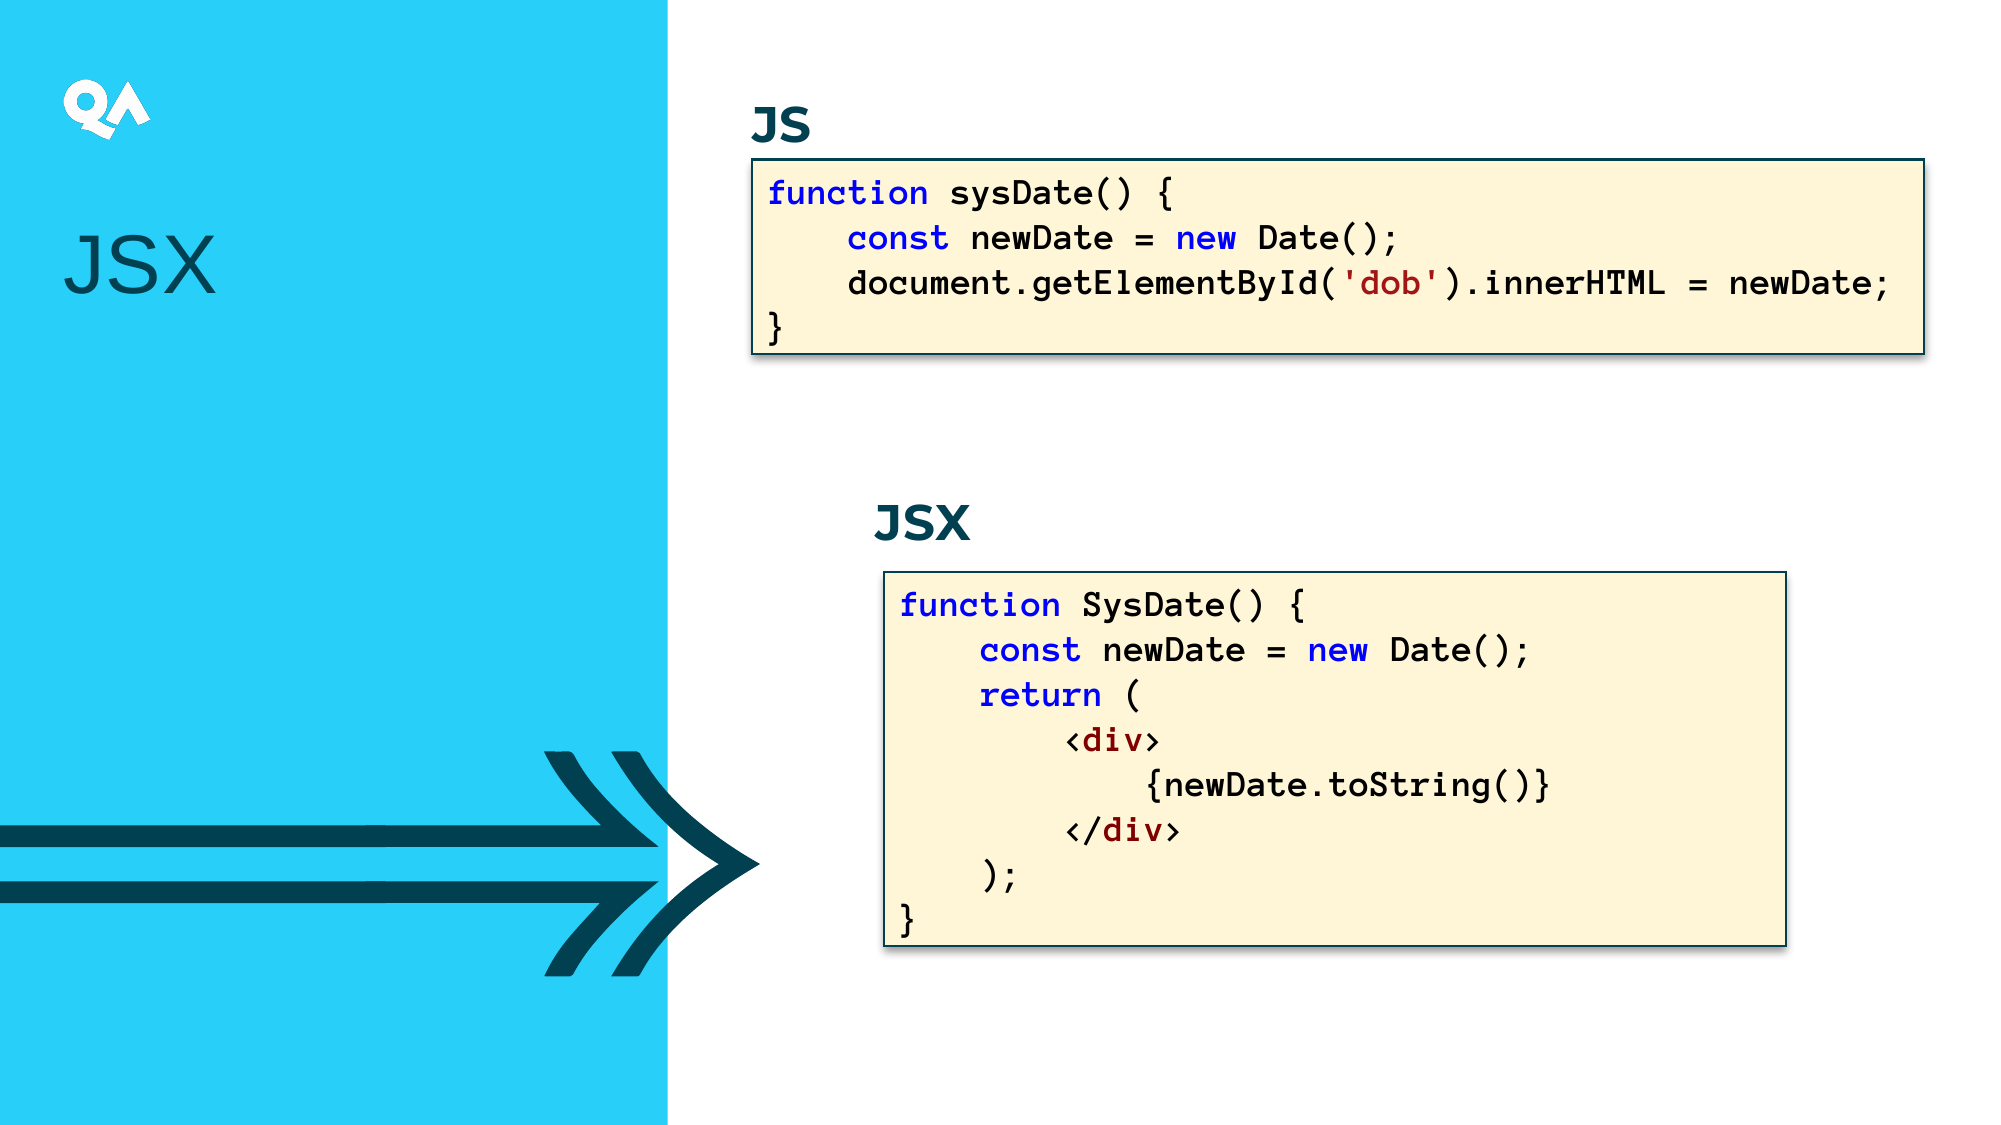

JS
function sysDate() {
    const newDate = new Date();
    document.getElementById('dob').innerHTML = newDate;
}
JSX

# JSX
function SysDate() {
    const newDate = new Date();
    return (
        <div>
            {newDate.toString()}
        </div>
    );
}